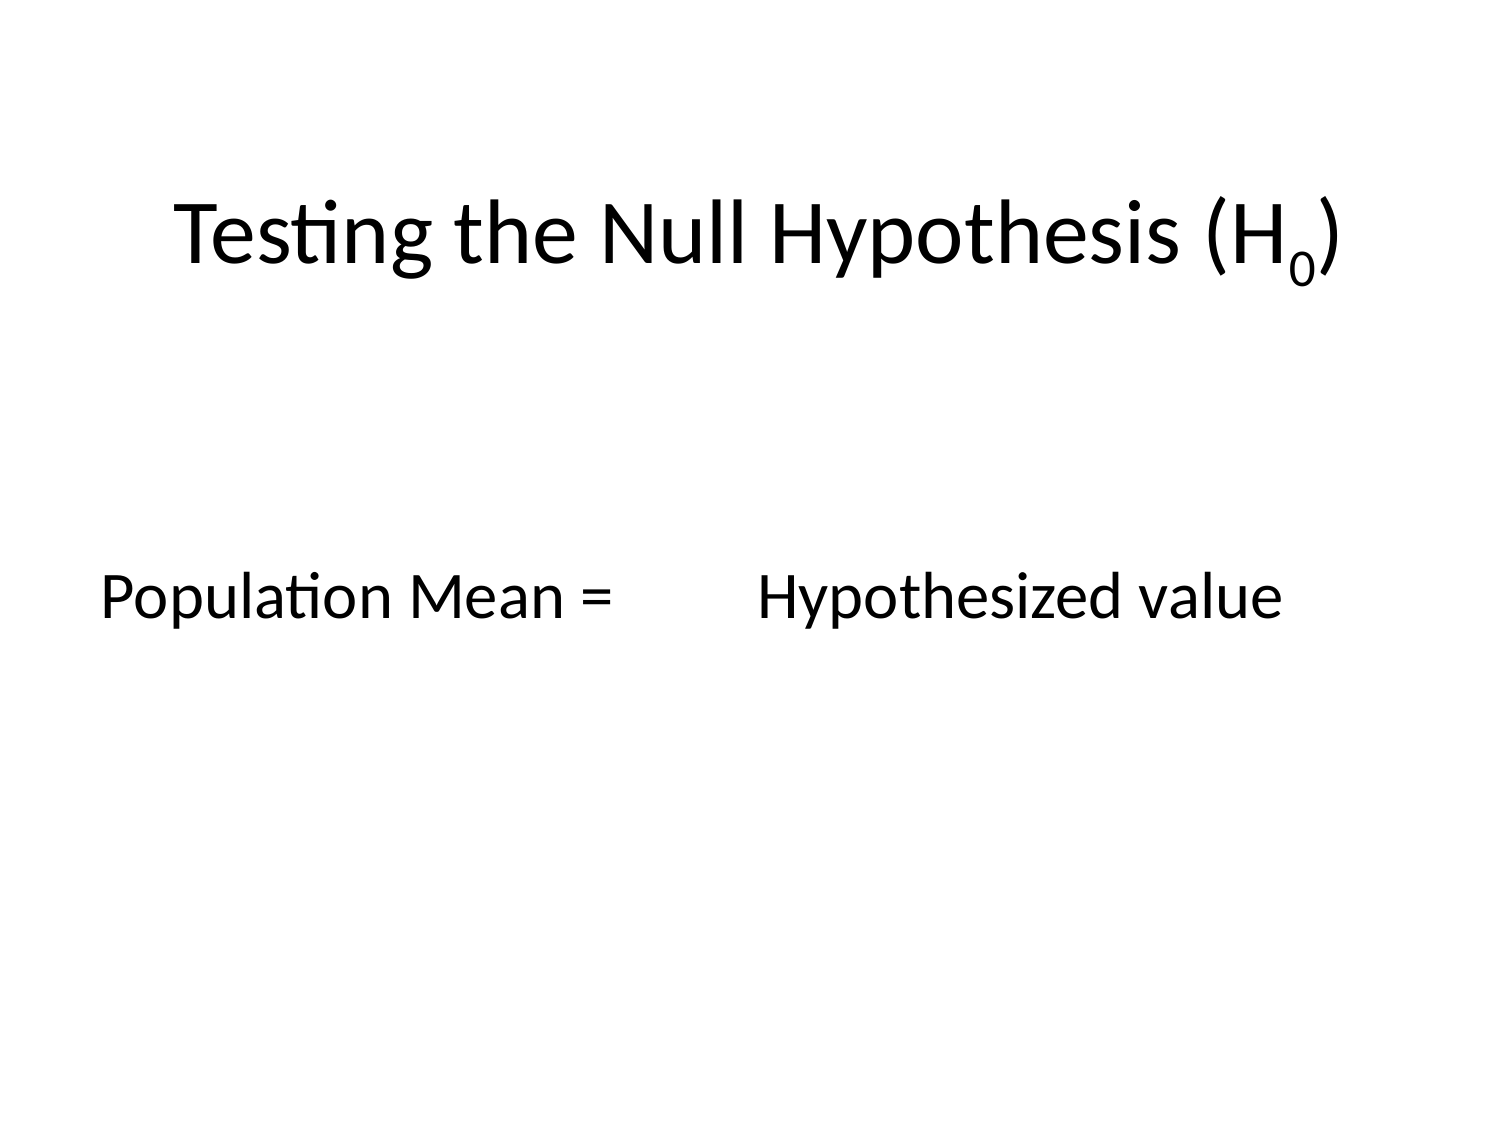

# Testing the Null Hypothesis (H0)

Population Mean =	Hypothesized value